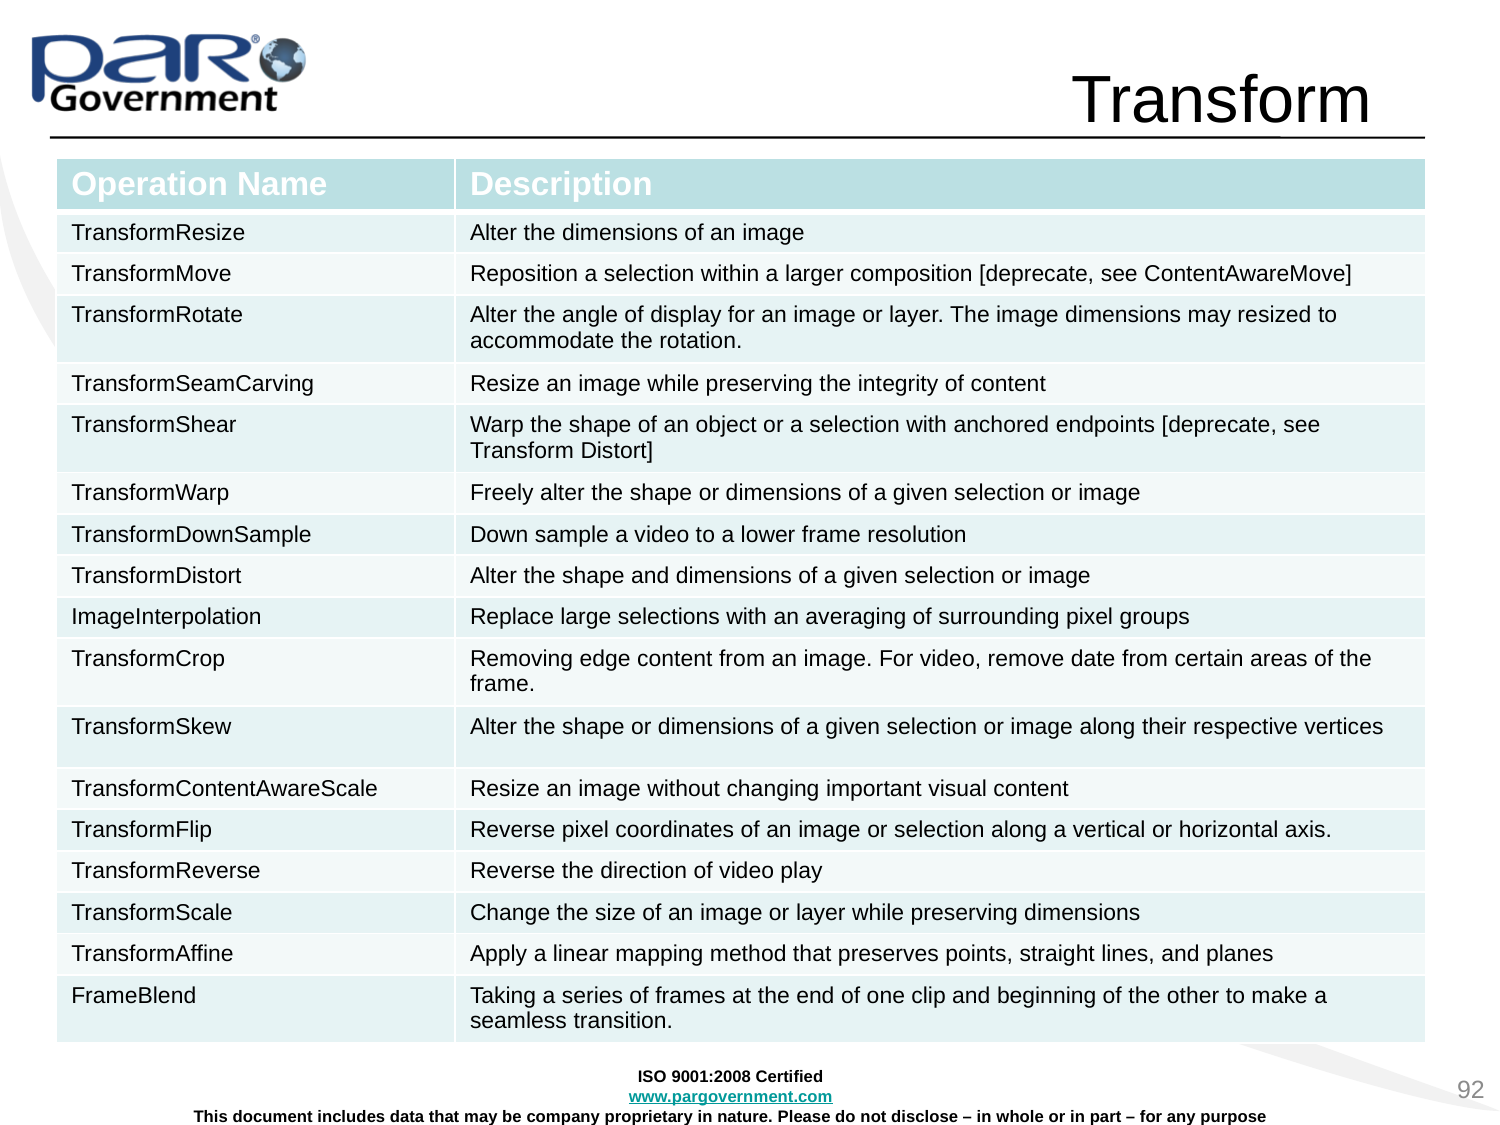

# Transform
| Operation Name | Description |
| --- | --- |
| TransformResize | Alter the dimensions of an image |
| TransformMove | Reposition a selection within a larger composition [deprecate, see ContentAwareMove] |
| TransformRotate | Alter the angle of display for an image or layer. The image dimensions may resized to accommodate the rotation. |
| TransformSeamCarving | Resize an image while preserving the integrity of content |
| TransformShear | Warp the shape of an object or a selection with anchored endpoints [deprecate, see Transform Distort] |
| TransformWarp | Freely alter the shape or dimensions of a given selection or image |
| TransformDownSample | Down sample a video to a lower frame resolution |
| TransformDistort | Alter the shape and dimensions of a given selection or image |
| ImageInterpolation | Replace large selections with an averaging of surrounding pixel groups |
| TransformCrop | Removing edge content from an image. For video, remove date from certain areas of the frame. |
| TransformSkew | Alter the shape or dimensions of a given selection or image along their respective vertices |
| TransformContentAwareScale | Resize an image without changing important visual content |
| TransformFlip | Reverse pixel coordinates of an image or selection along a vertical or horizontal axis. |
| TransformReverse | Reverse the direction of video play |
| TransformScale | Change the size of an image or layer while preserving dimensions |
| TransformAffine | Apply a linear mapping method that preserves points, straight lines, and planes |
| FrameBlend | Taking a series of frames at the end of one clip and beginning of the other to make a seamless transition. |
92